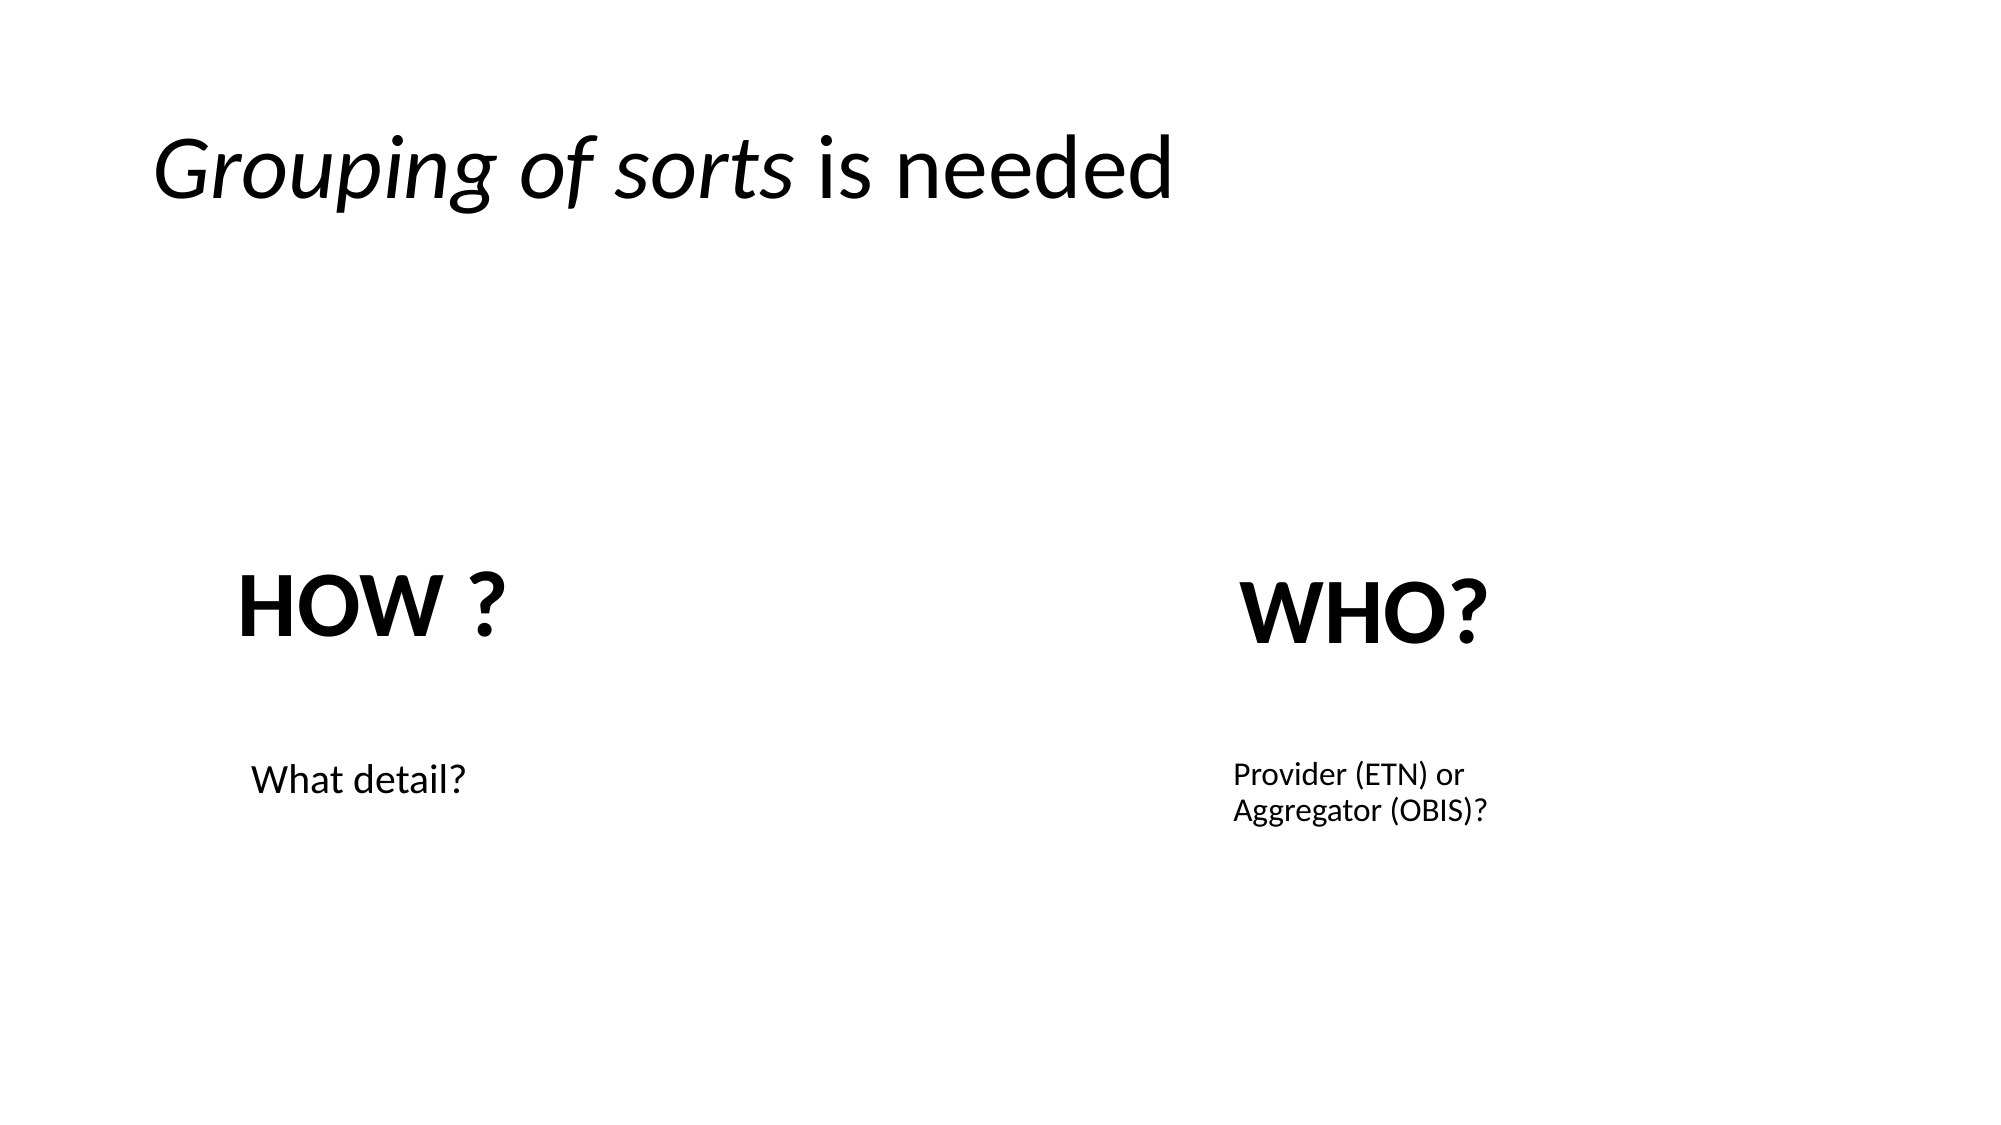

# Grouping of sorts is needed

HOW ?

WHO?
What detail?
Provider (ETN) or Aggregator (OBIS)?